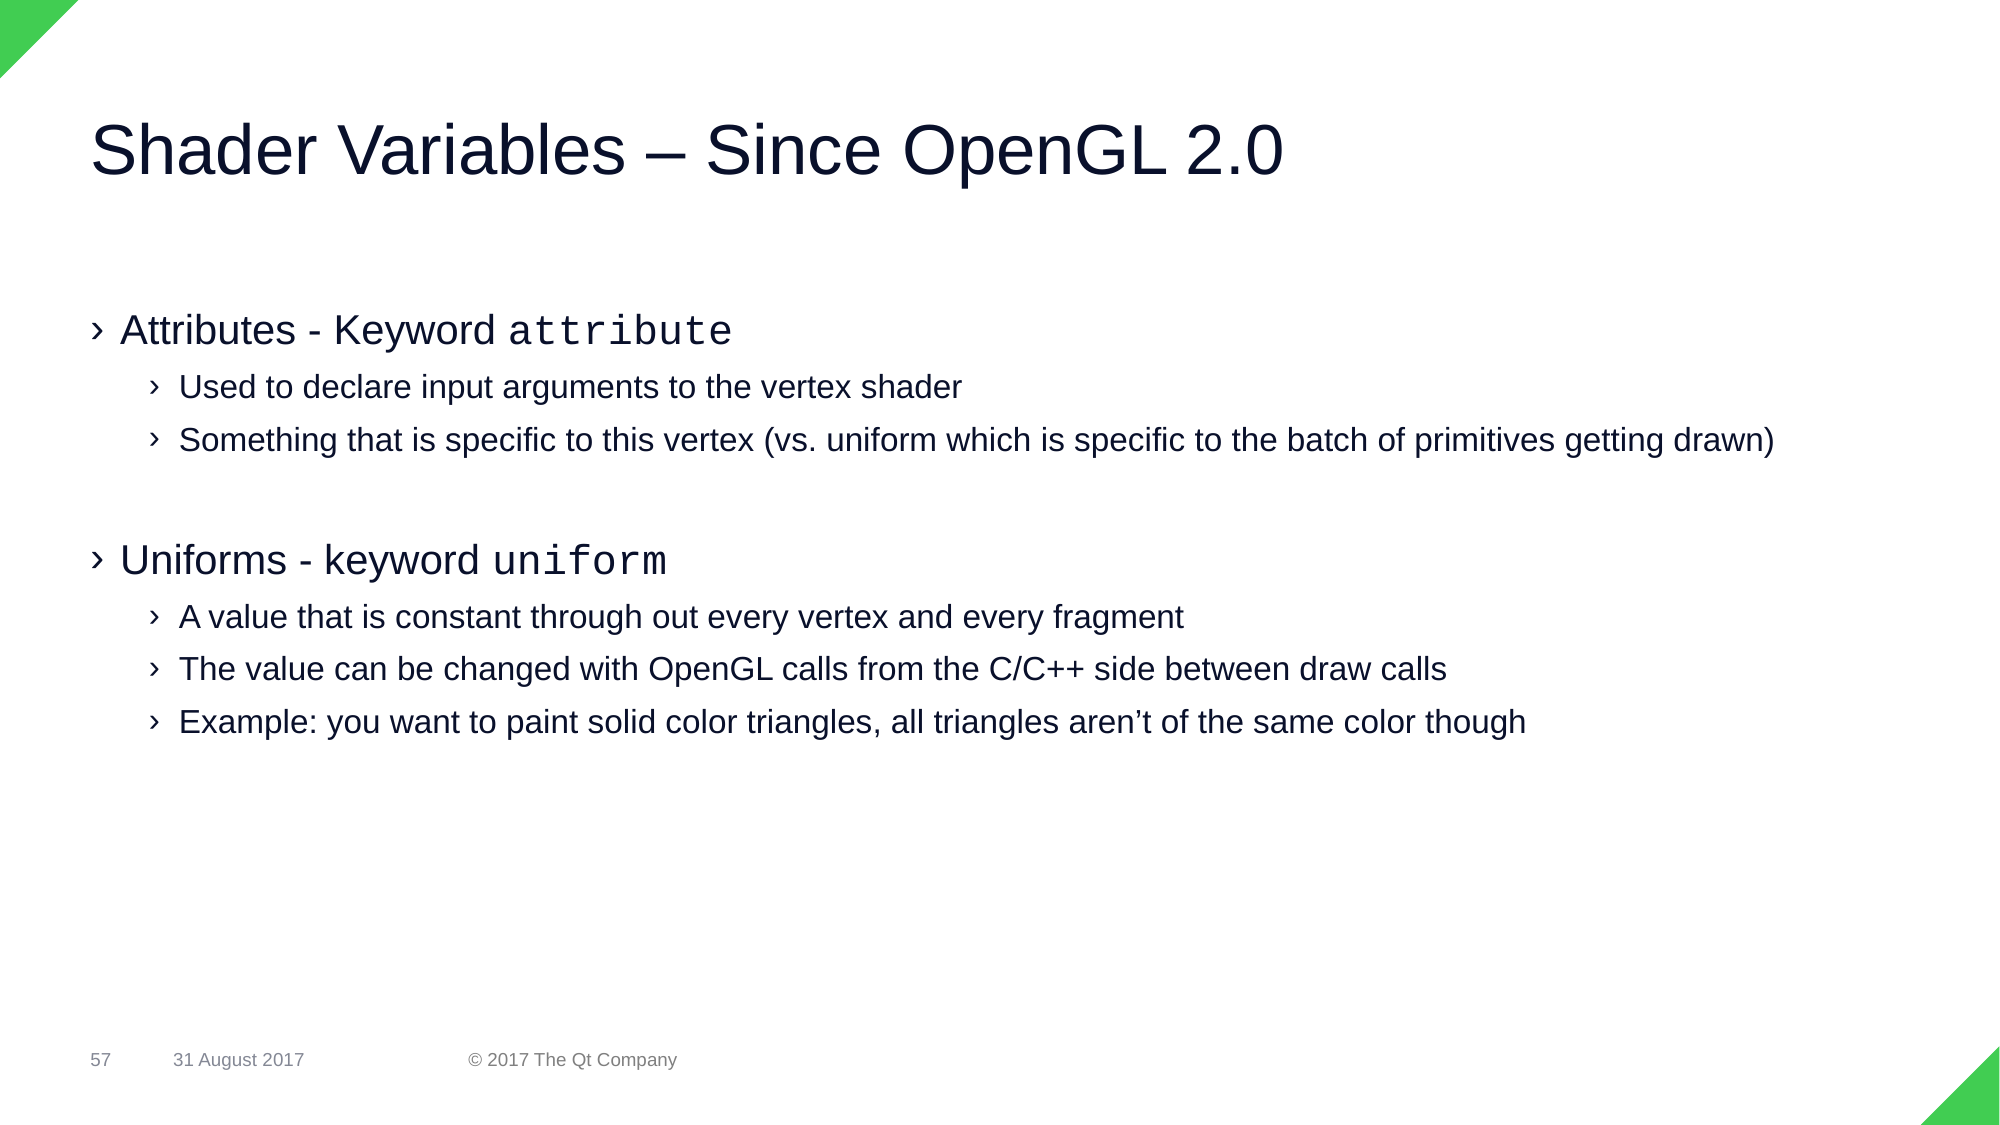

# Shader Variables – Since OpenGL 2.0
Attributes - Keyword attribute
Used to declare input arguments to the vertex shader
Something that is specific to this vertex (vs. uniform which is specific to the batch of primitives getting drawn)

Uniforms - keyword uniform
A value that is constant through out every vertex and every fragment
The value can be changed with OpenGL calls from the C/C++ side between draw calls
Example: you want to paint solid color triangles, all triangles aren’t of the same color though

57
31 August 2017
© 2017 The Qt Company